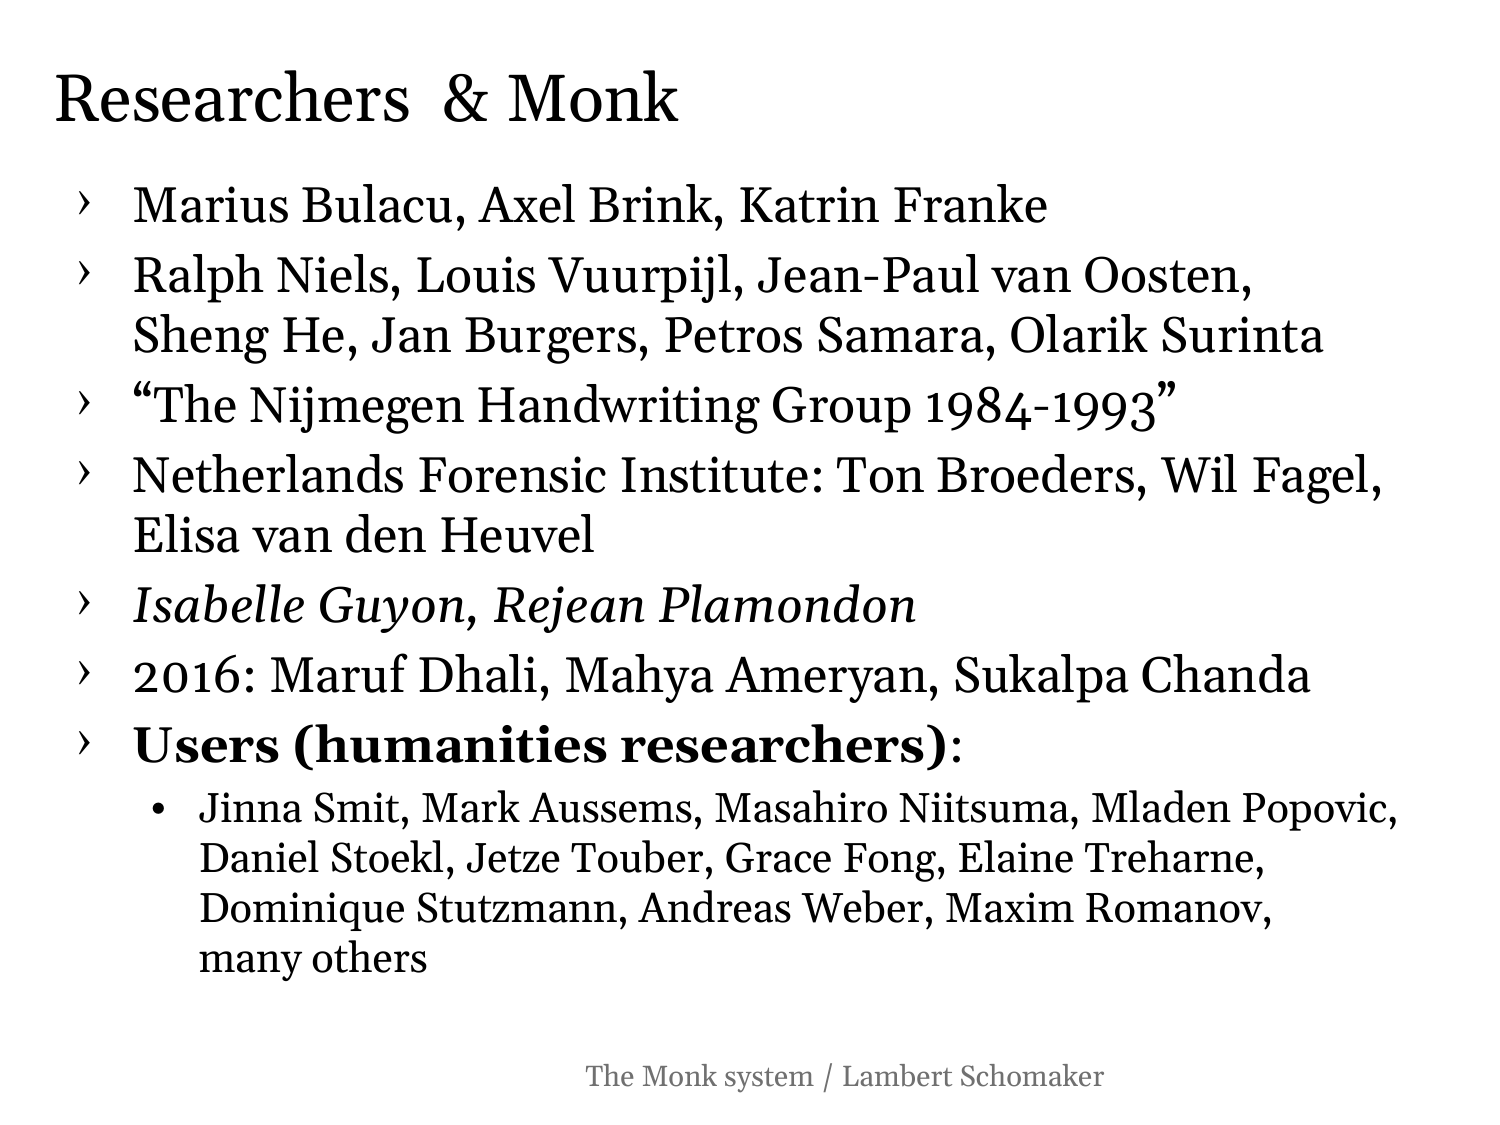

# Researchers  & Monk
Marius Bulacu, Axel Brink, Katrin Franke
Ralph Niels, Louis Vuurpijl, Jean-Paul van Oosten,
Sheng He, Jan Burgers, Petros Samara, Olarik Surinta
“The Nijmegen Handwriting Group 1984-1993”
Netherlands Forensic Institute: Ton Broeders, Wil Fagel, Elisa van den Heuvel
Isabelle Guyon, Rejean Plamondon
2016: Maruf Dhali, Mahya Ameryan, Sukalpa Chanda
Users (humanities researchers):
Jinna Smit, Mark Aussems, Masahiro Niitsuma, Mladen Popovic, Daniel Stoekl, Jetze Touber, Grace Fong, Elaine Treharne,
Dominique Stutzmann, Andreas Weber, Maxim Romanov,
many others
The Monk system / Lambert Schomaker